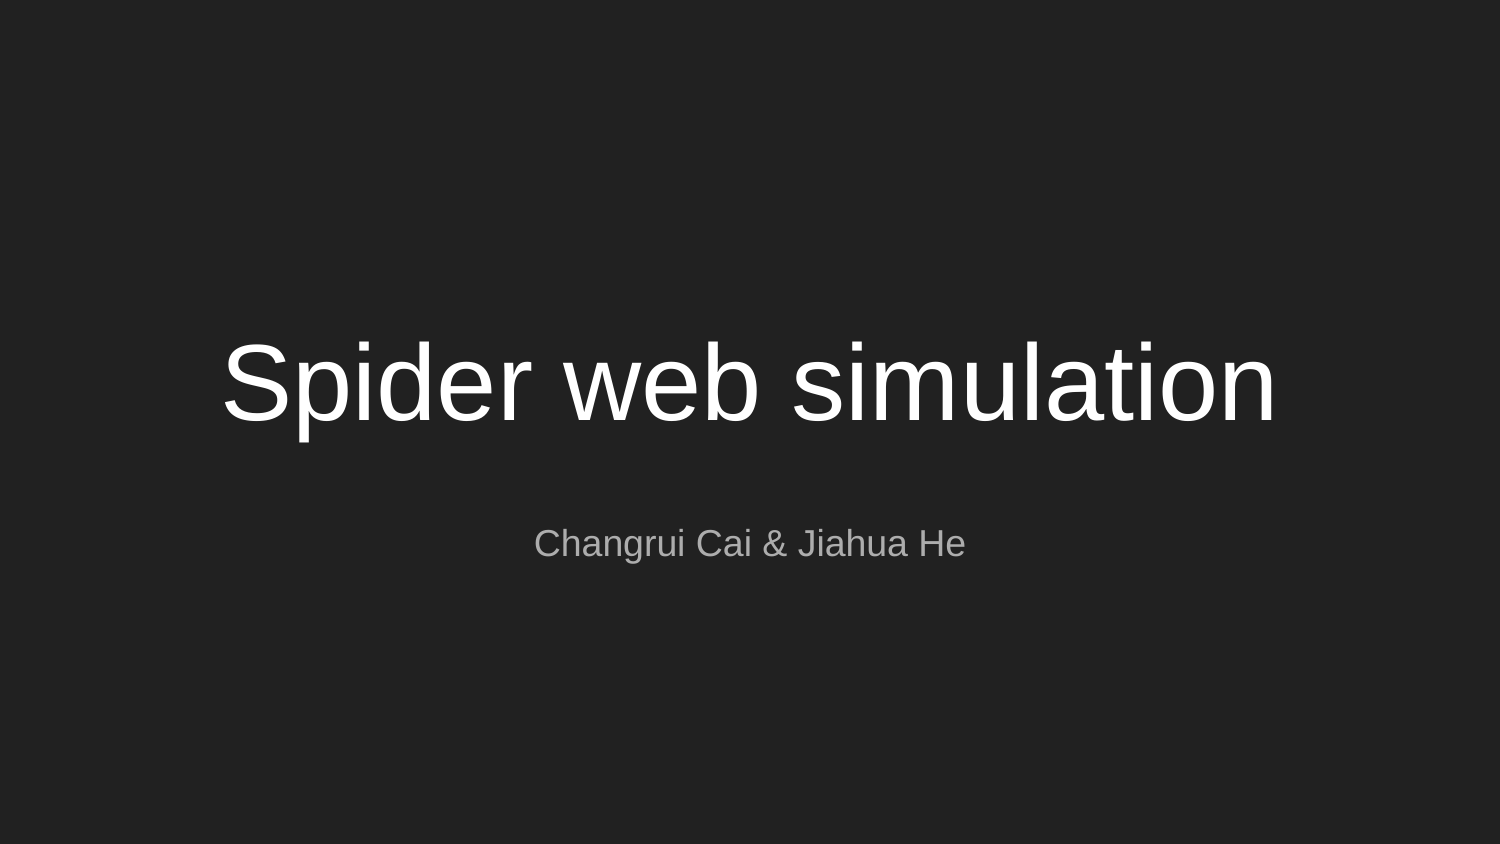

# Spider web simulation

Changrui Cai & Jiahua He